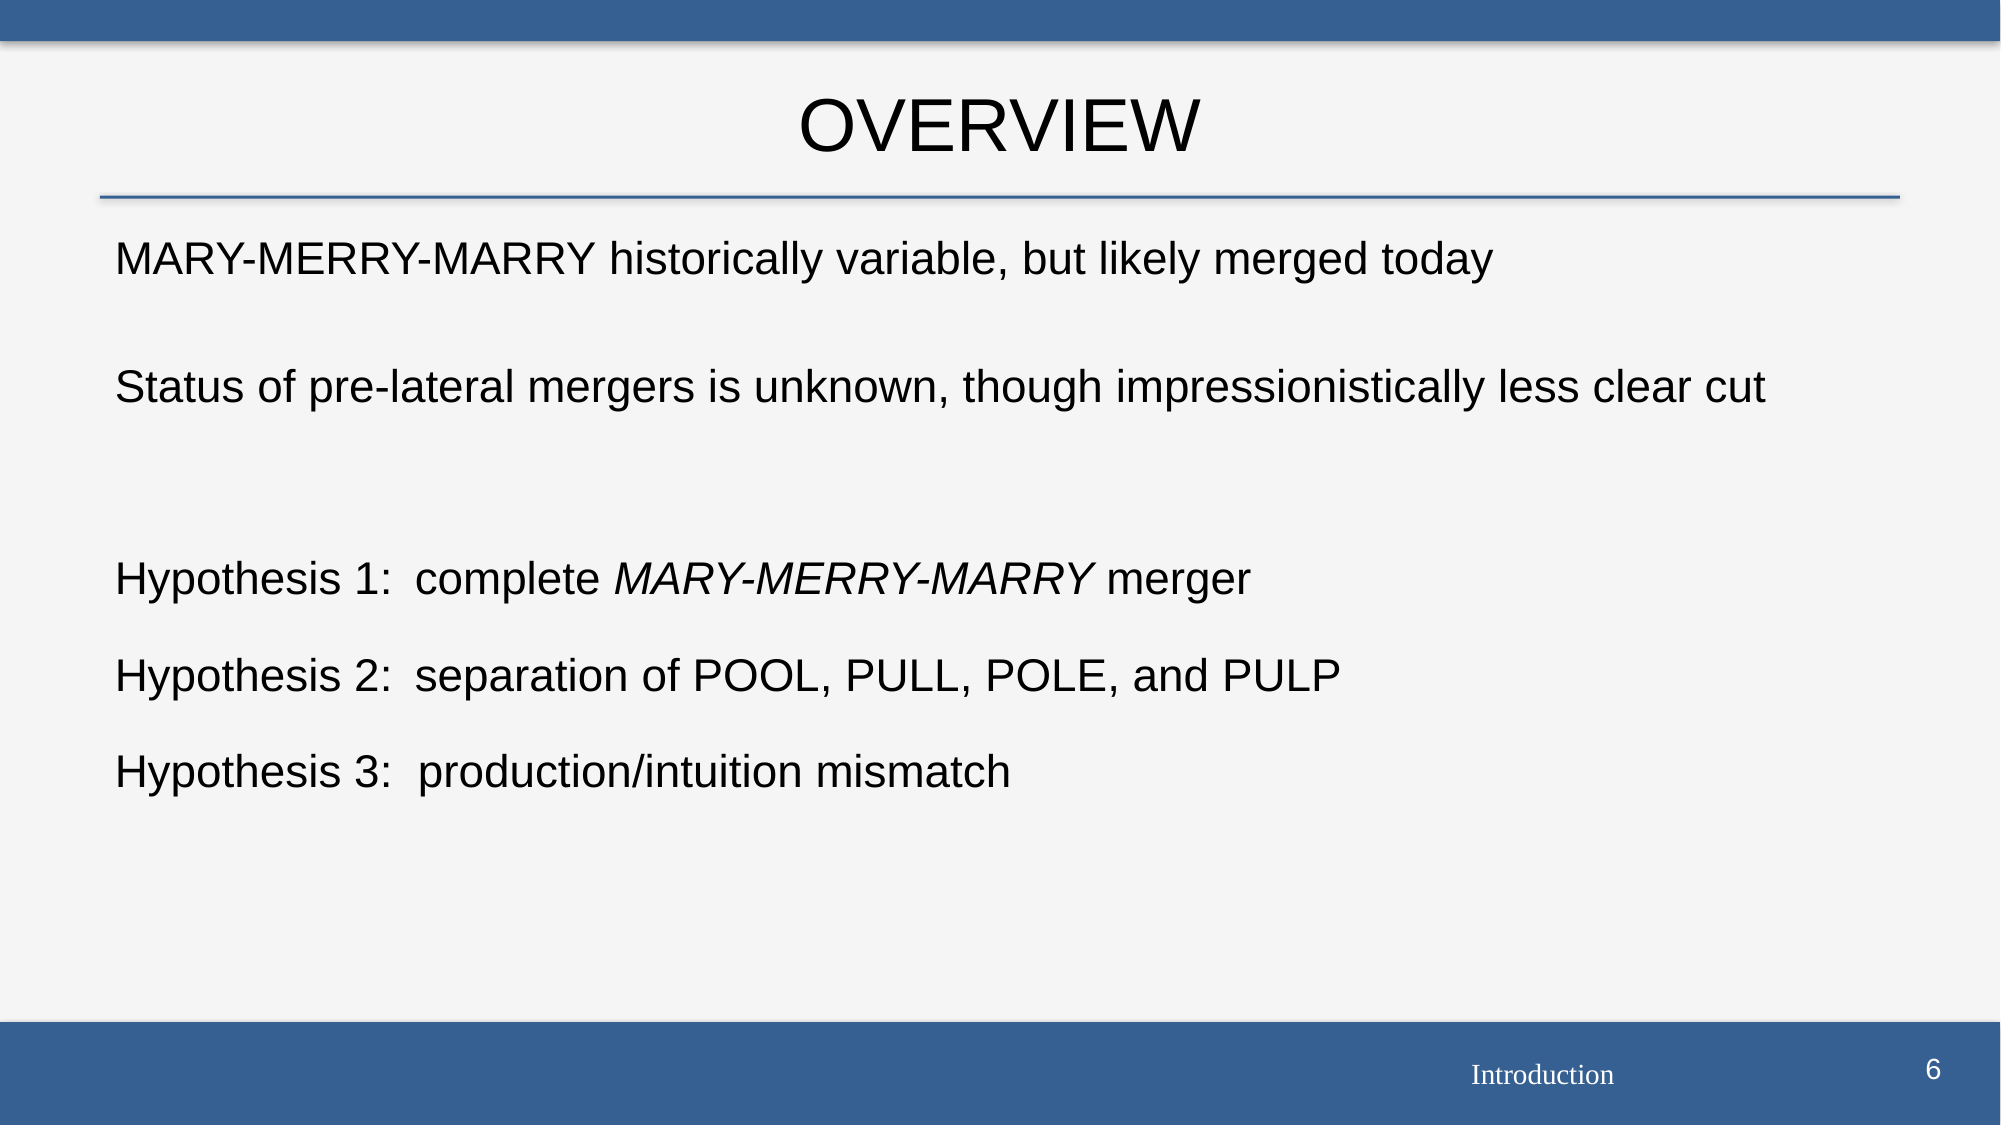

# Overview
mary-merry-marry historically variable, but likely merged today

Status of pre-lateral mergers is unknown, though impressionistically less clear cut

Hypothesis 1: 	complete mary-merry-marry merger

Hypothesis 2: 	separation of pool, pull, pole, and pulp

Hypothesis 3:  production/intuition mismatch

Introduction
6